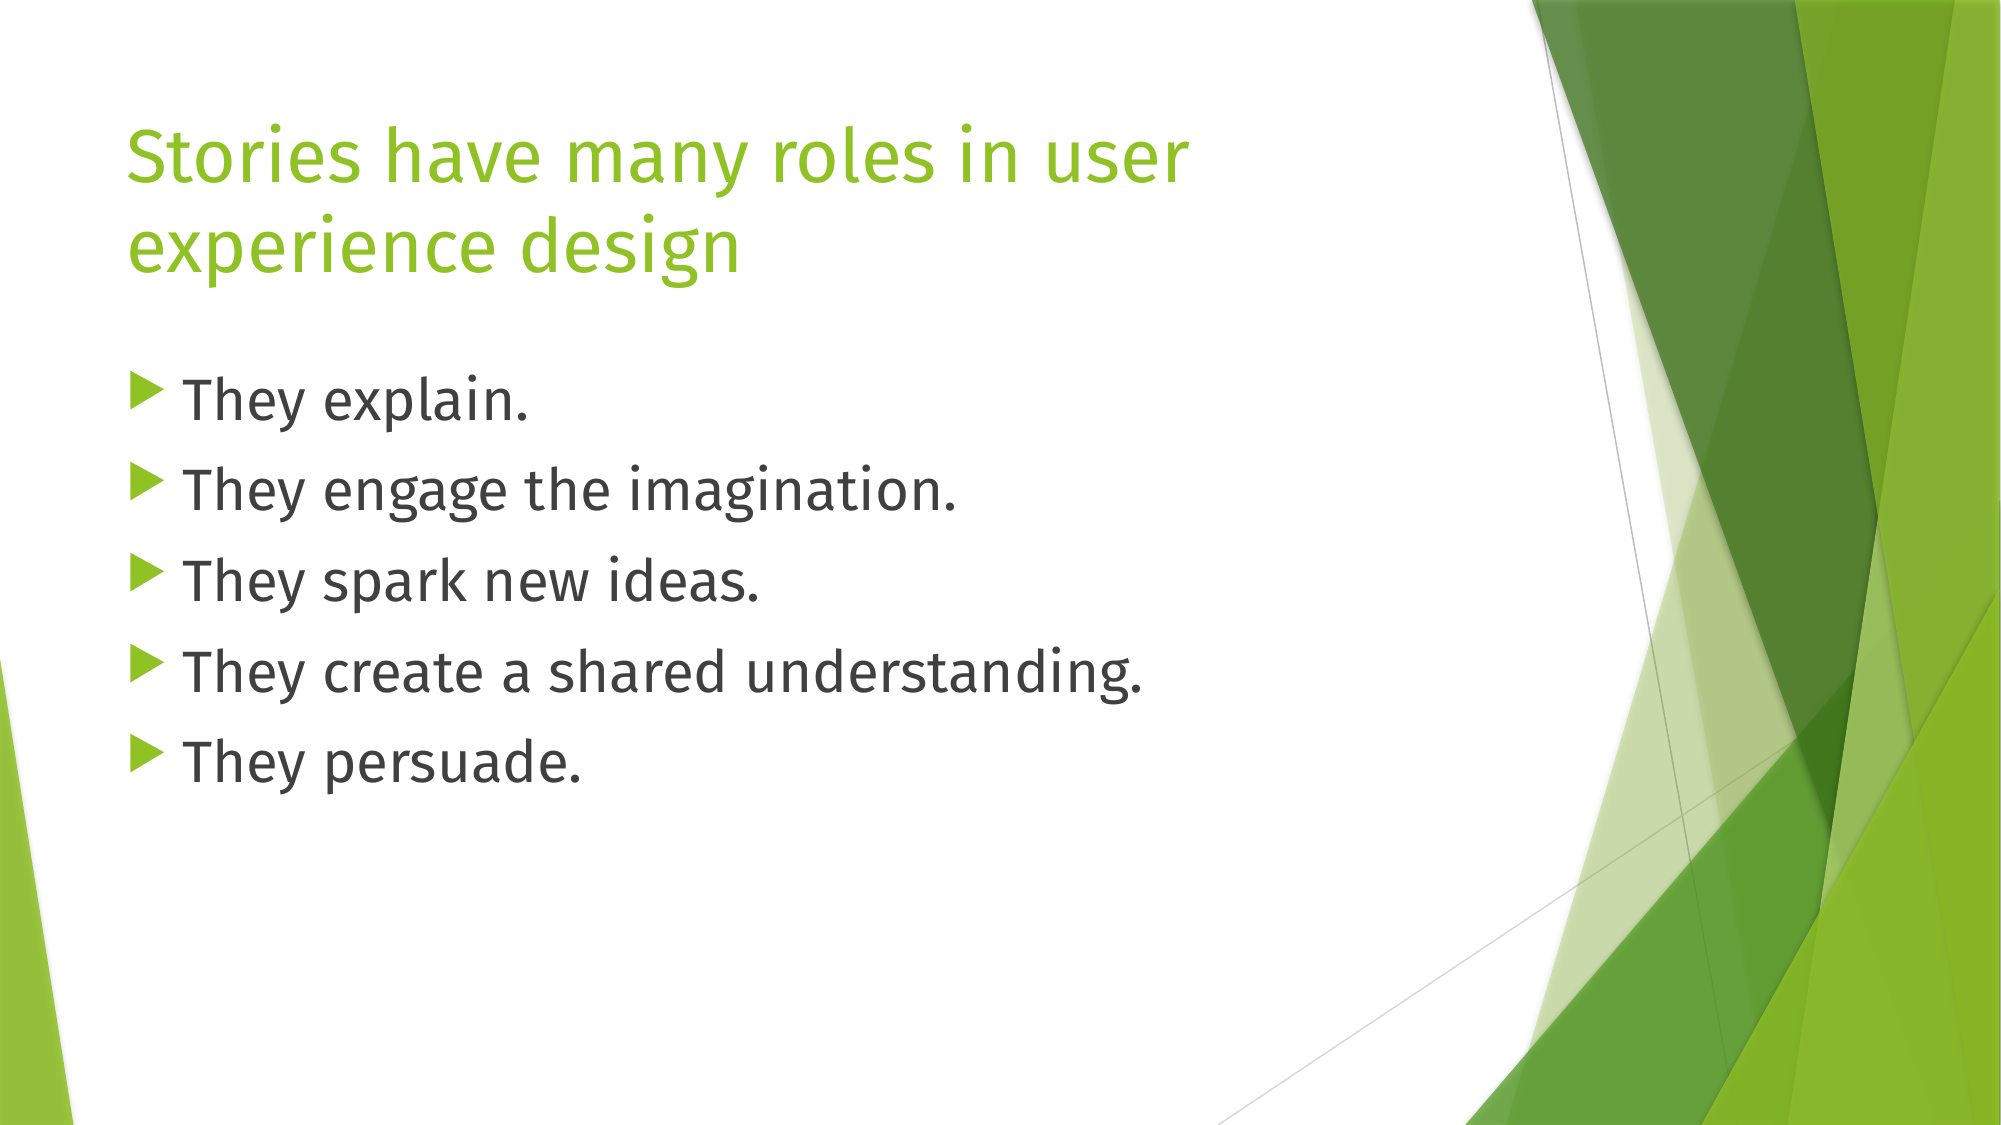

# Stories have many roles in user experience design
They explain.
They engage the imagination.
They spark new ideas.
They create a shared understanding.
They persuade.